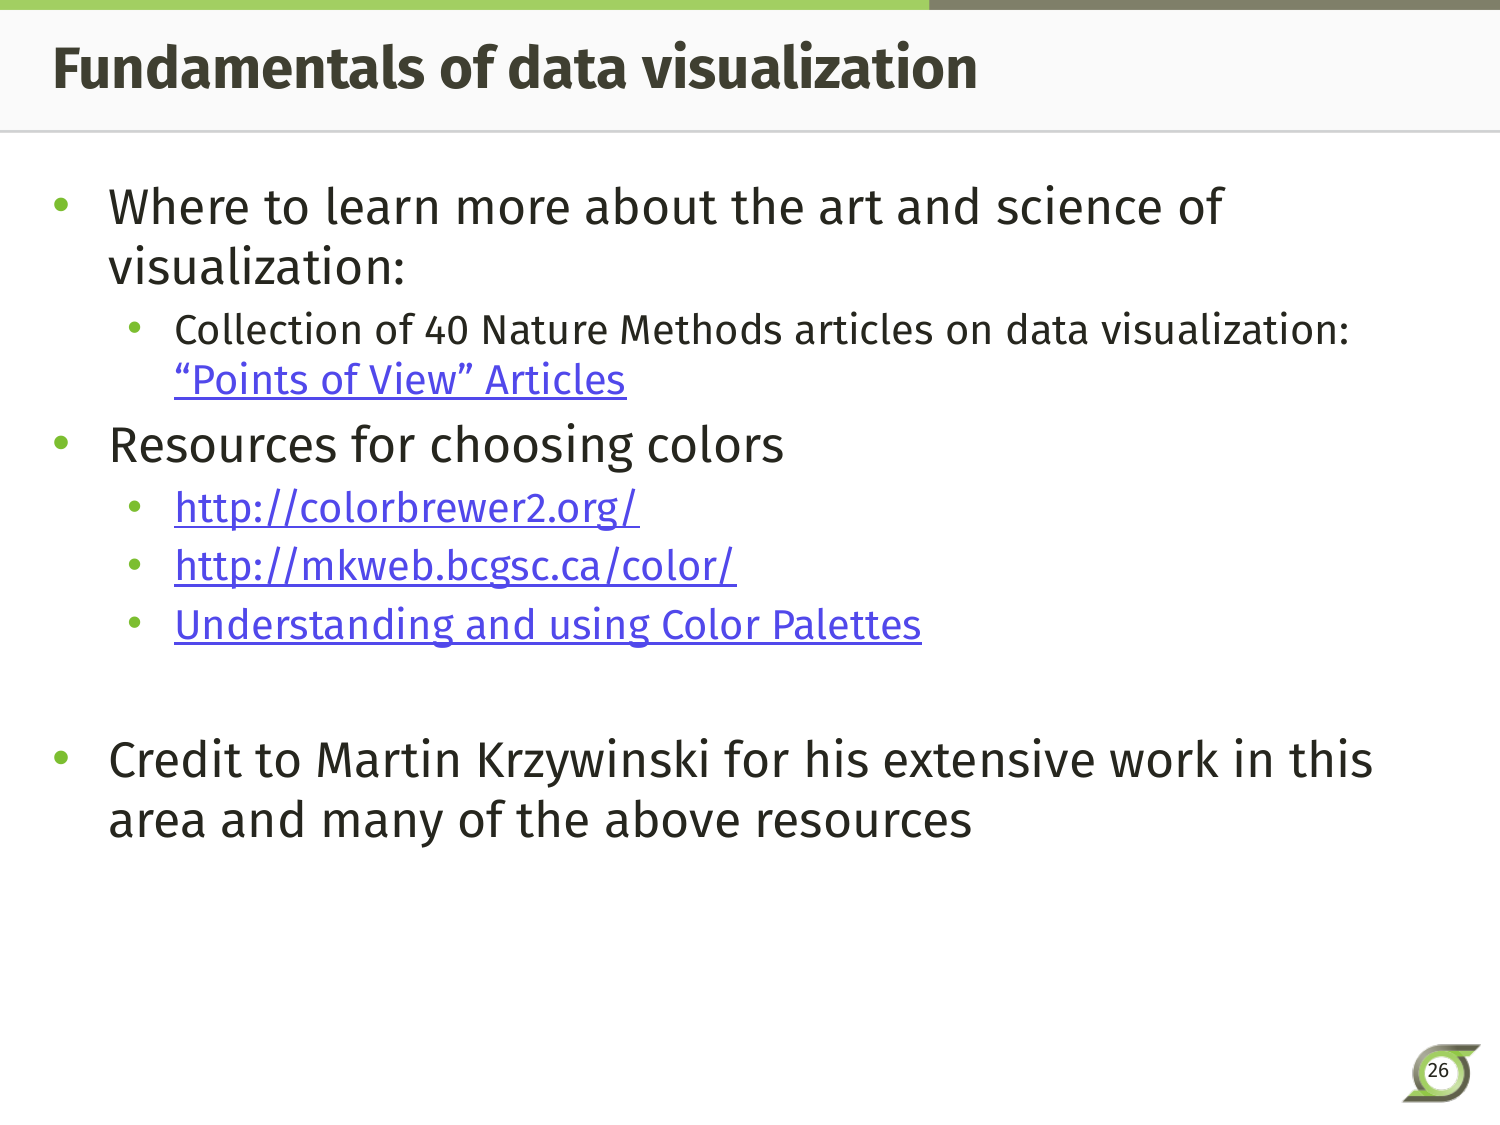

# Fundamentals of data visualization
Where to learn more about the art and science of visualization:
Collection of 40 Nature Methods articles on data visualization: “Points of View” Articles
Resources for choosing colors
http://colorbrewer2.org/
http://mkweb.bcgsc.ca/color/
Understanding and using Color Palettes

Credit to Martin Krzywinski for his extensive work in this area and many of the above resources